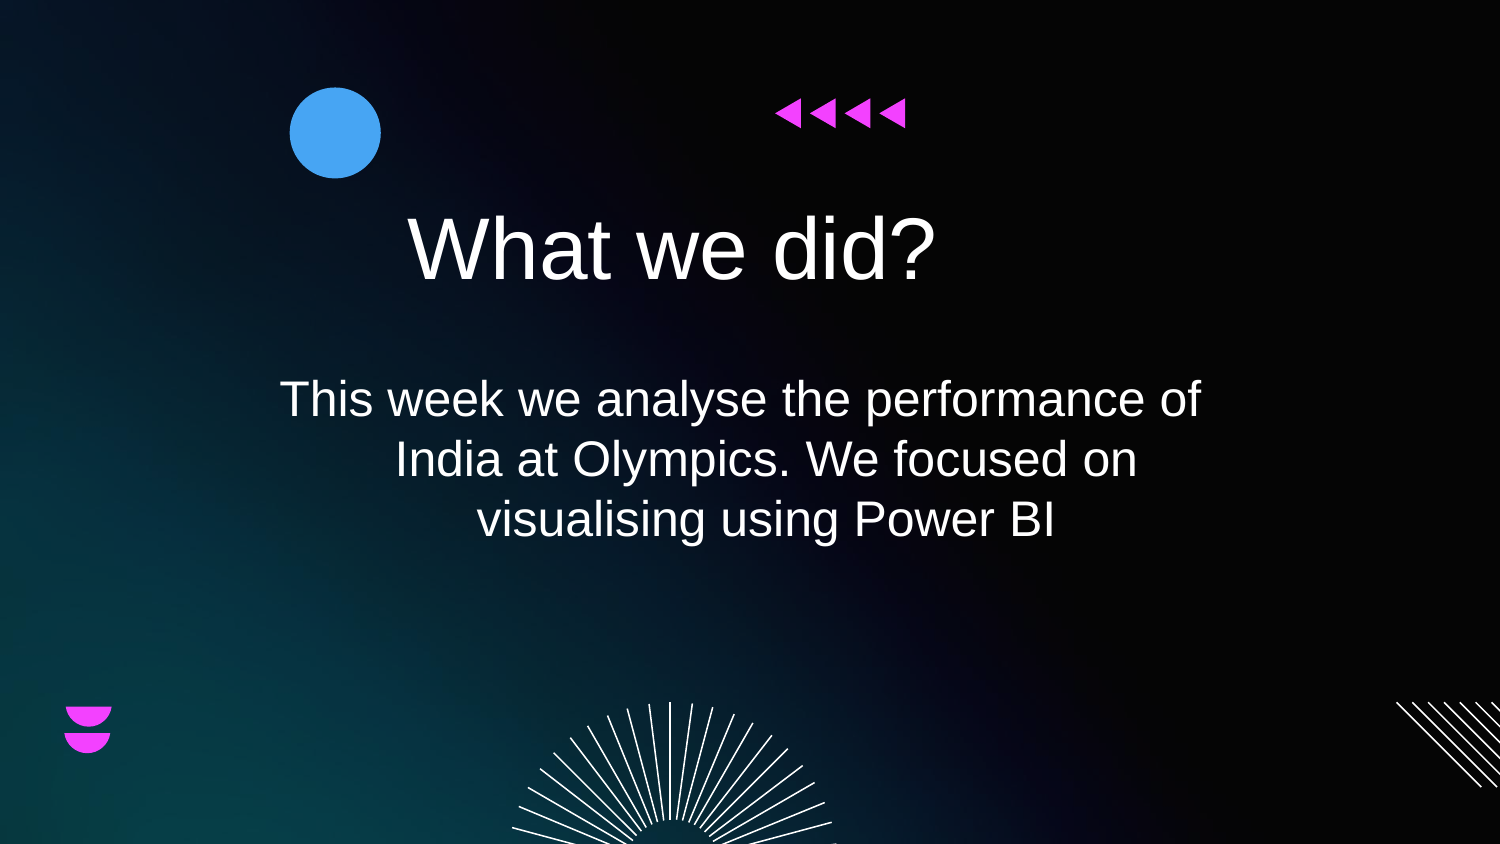

# What we did?
This week we analyse the performance of India at Olympics. We focused on visualising using Power BI